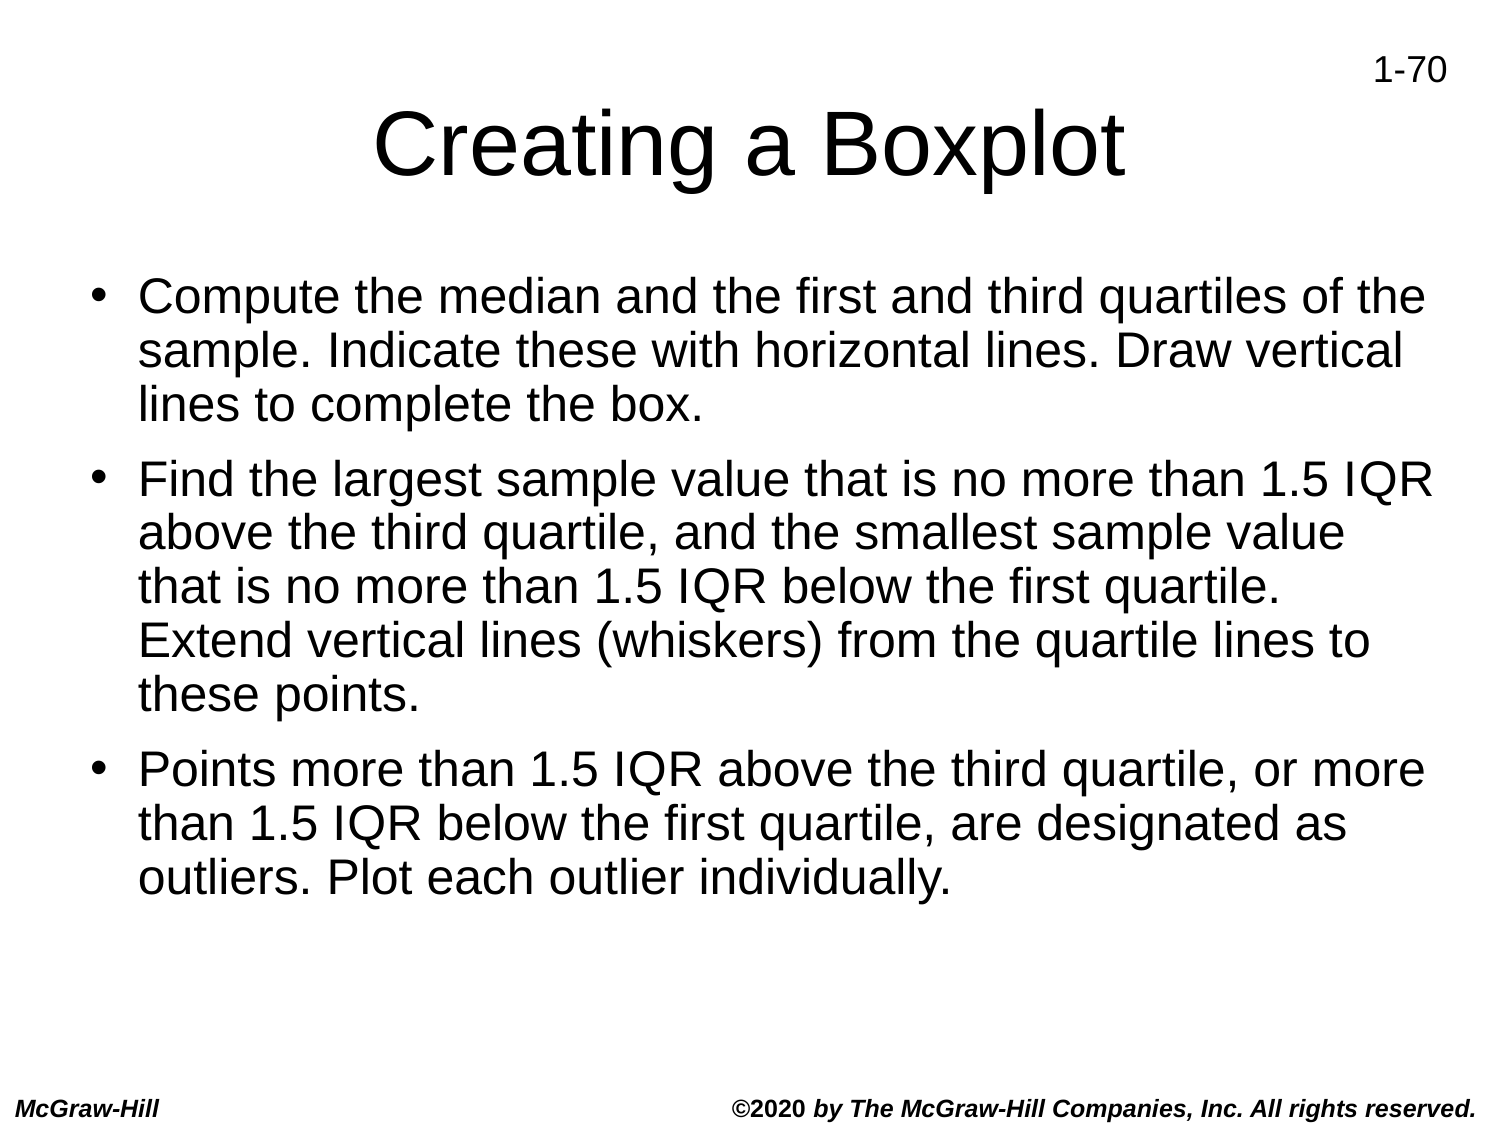

# Creating a Boxplot
Compute the median and the first and third quartiles of the sample. Indicate these with horizontal lines. Draw vertical lines to complete the box.
Find the largest sample value that is no more than 1.5 I Q R above the third quartile, and the smallest sample value that is no more than 1.5 I Q R below the first quartile. Extend vertical lines (whiskers) from the quartile lines to these points.
Points more than 1.5 I Q R above the third quartile, or more than 1.5 I Q R below the first quartile, are designated as outliers. Plot each outlier individually.